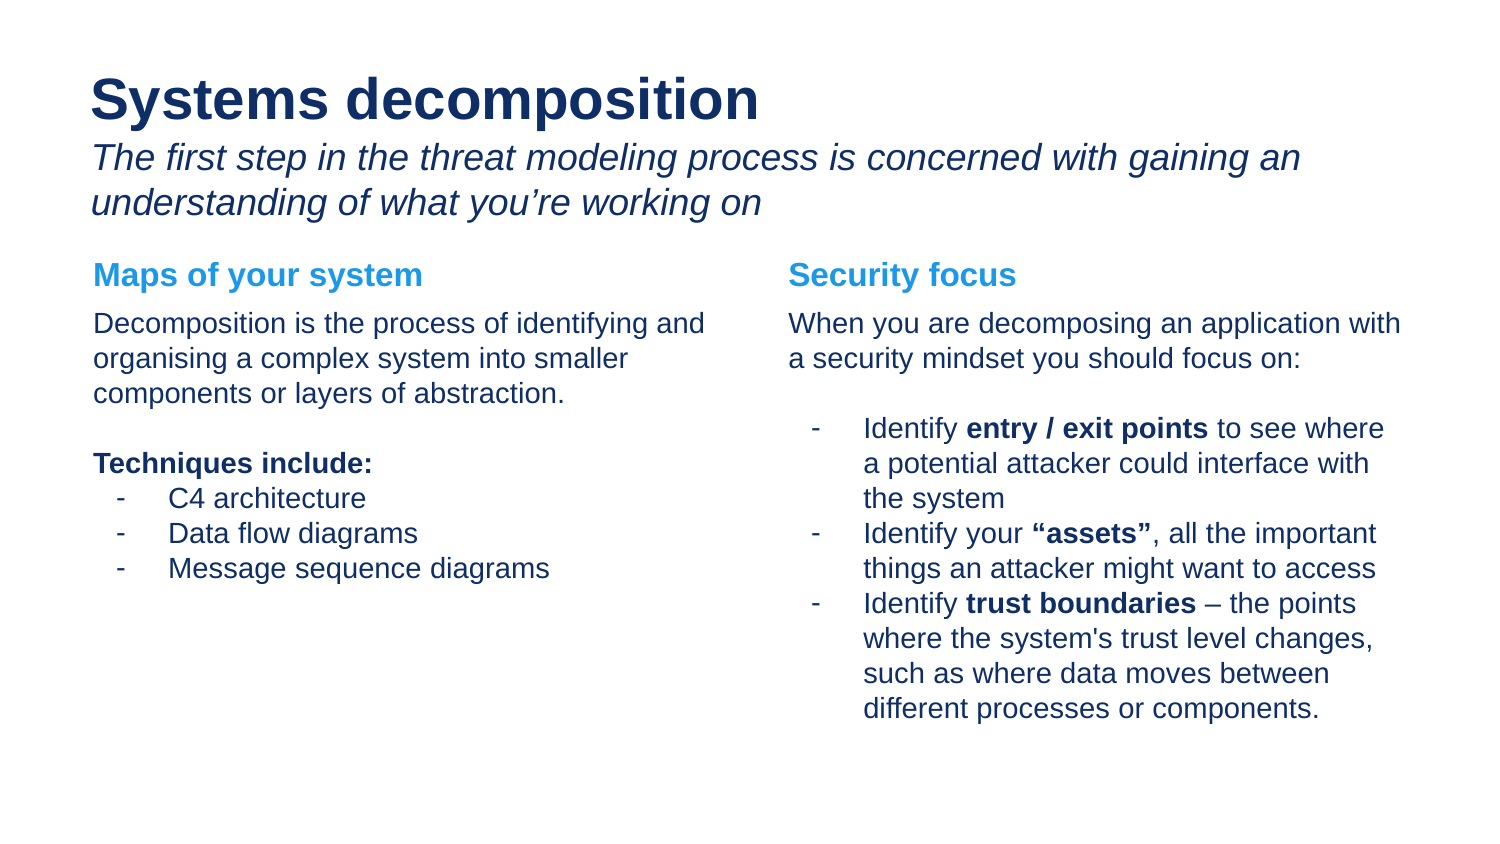

# Systems decomposition
The first step in the threat modeling process is concerned with gaining an understanding of what you’re working on
Maps of your system
Security focus
Decomposition is the process of identifying and organising a complex system into smaller components or layers of abstraction.

Techniques include:
C4 architecture
Data flow diagrams
Message sequence diagrams
When you are decomposing an application with a security mindset you should focus on:

Identify entry / exit points to see where a potential attacker could interface with the system
Identify your “assets”, all the important things an attacker might want to access
Identify trust boundaries – the points where the system's trust level changes, such as where data moves between different processes or components.